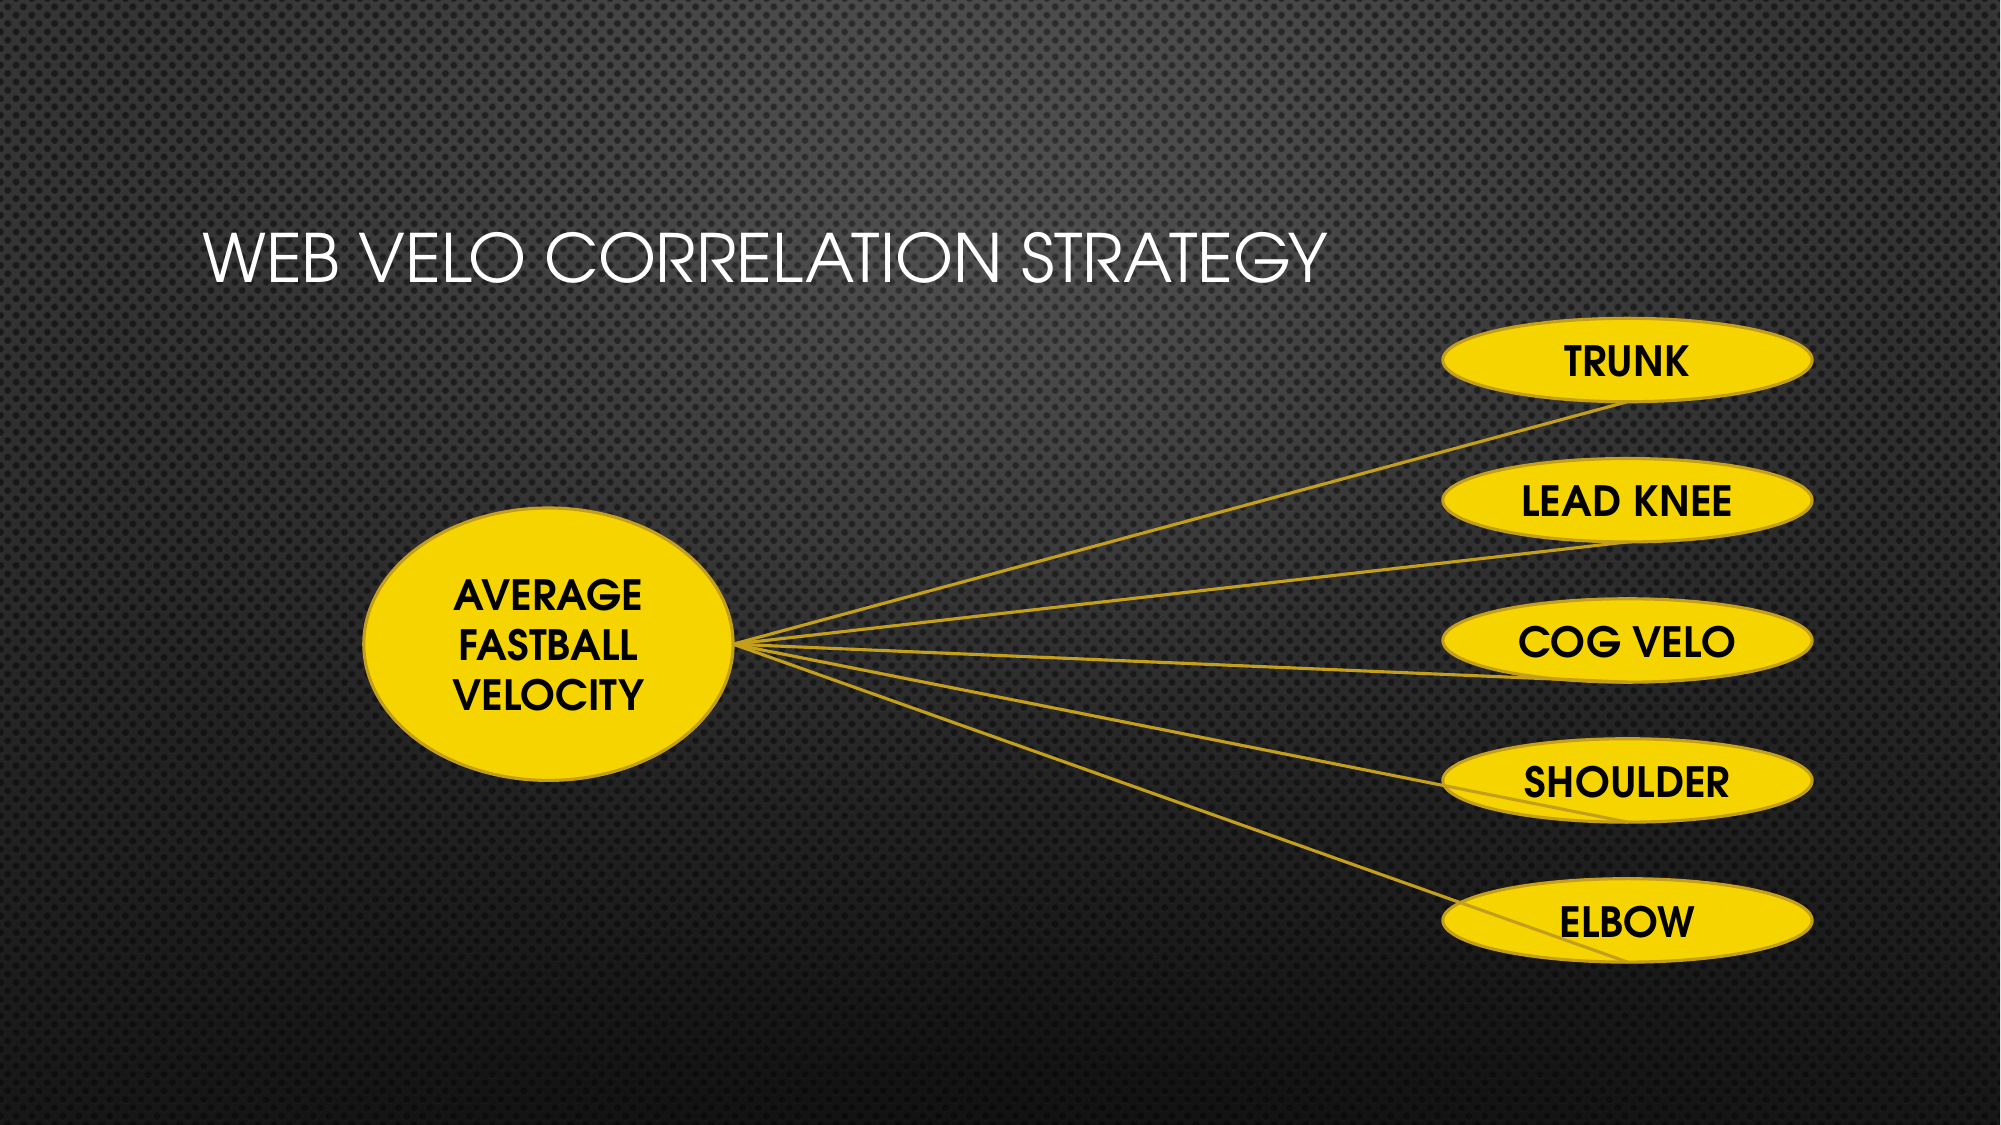

# Web Velo Correlation Strategy
TRUNK
LEAD KNEE
AVERAGE FASTBALL
VELOCITY
COG VELO
SHOULDER
ELBOW